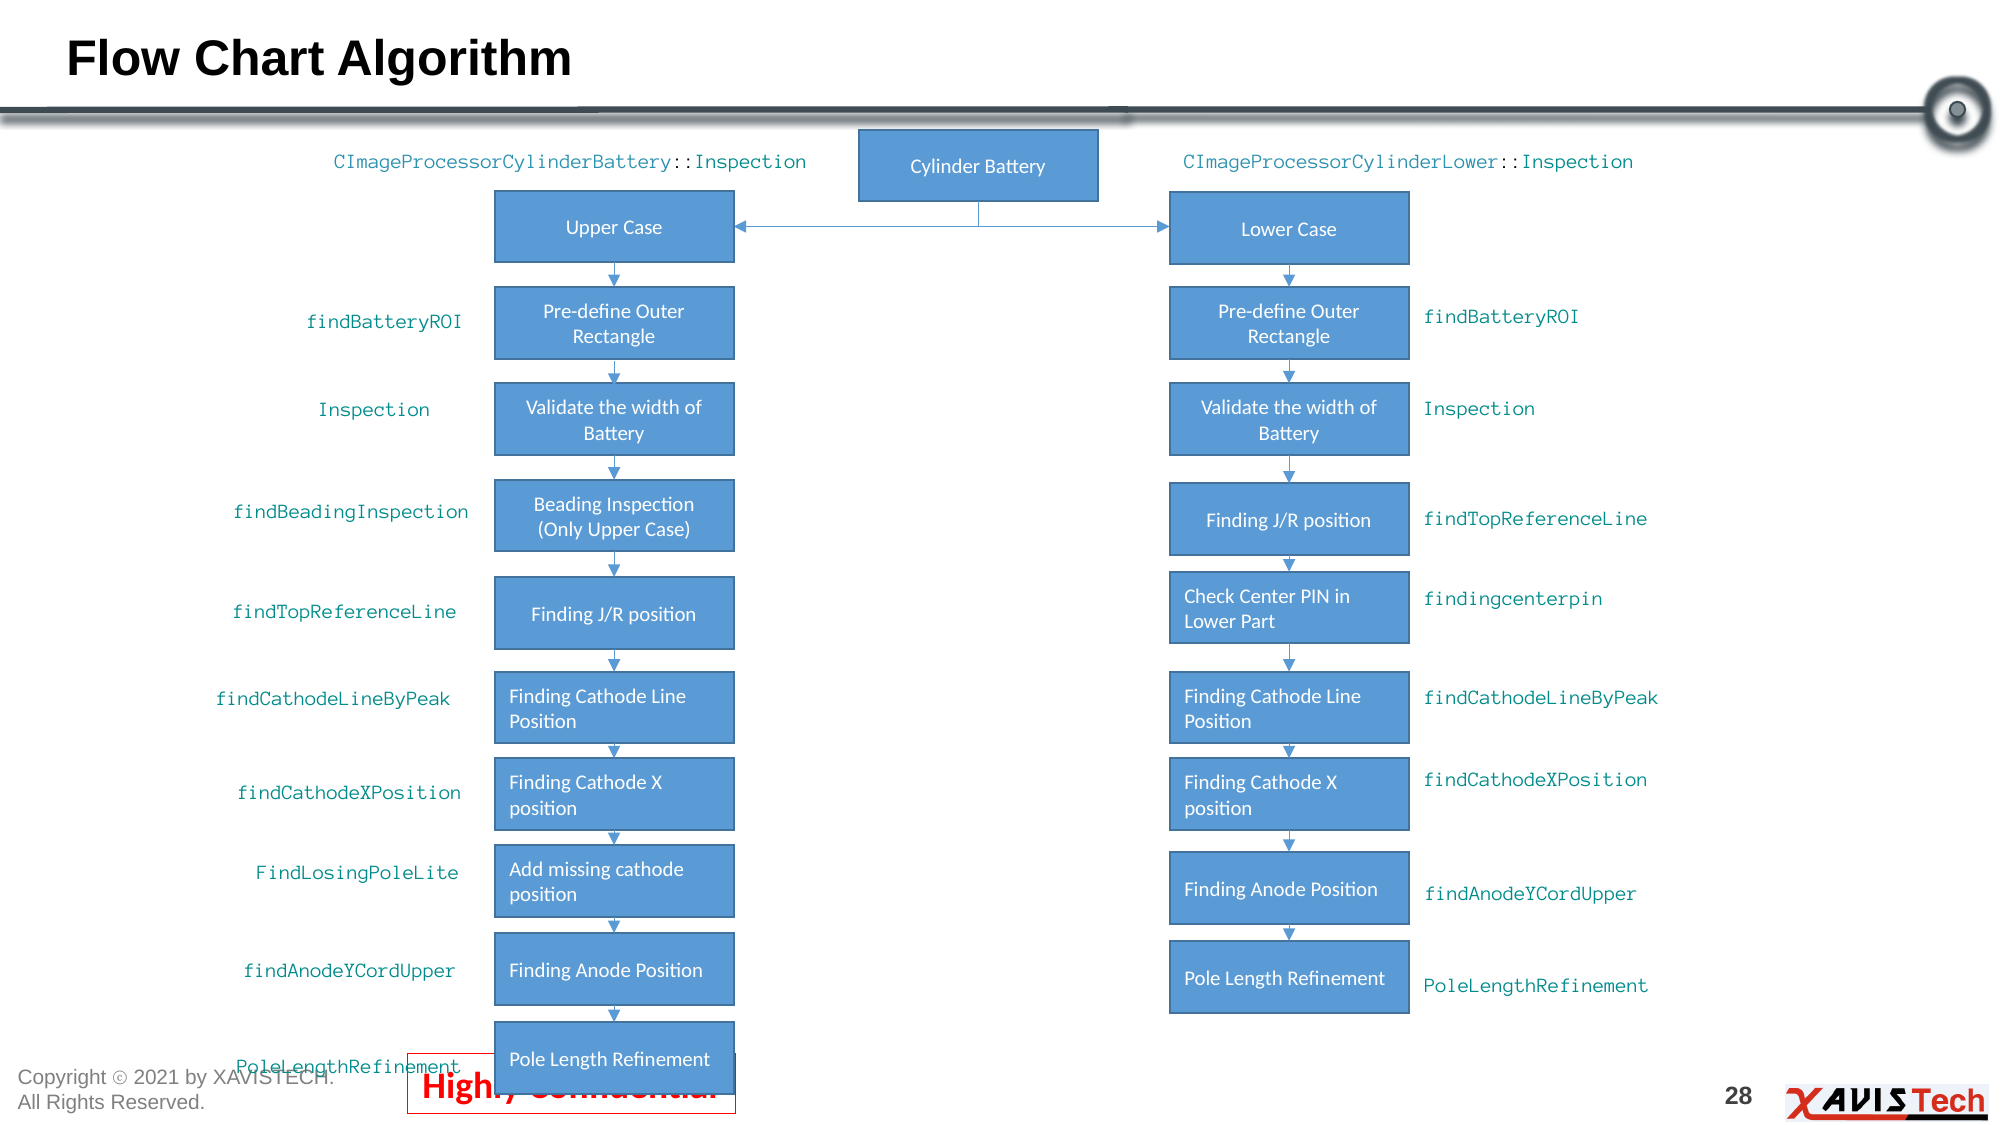

# Flow Chart Algorithm
Cylinder Battery
CImageProcessorCylinderLower::Inspection
CImageProcessorCylinderBattery::Inspection
Upper Case
Lower Case
Pre-define Outer Rectangle
Pre-define Outer Rectangle
findBatteryROI
findBatteryROI
Validate the width of Battery
Validate the width of Battery
Inspection
Inspection
Beading Inspection (Only Upper Case)
Finding J/R position
findBeadingInspection
findTopReferenceLine
Check Center PIN in Lower Part
findingcenterpin
Finding J/R position
findTopReferenceLine
Finding Cathode Line Position
Finding Cathode Line Position
findCathodeLineByPeak
findCathodeLineByPeak
Finding Cathode X position
Finding Cathode X position
findCathodeXPosition
findCathodeXPosition
Add missing cathode position
FindLosingPoleLite
Finding Anode Position
findAnodeYCordUpper
Finding Anode Position
Pole Length Refinement
findAnodeYCordUpper
PoleLengthRefinement
Pole Length Refinement
PoleLengthRefinement
28